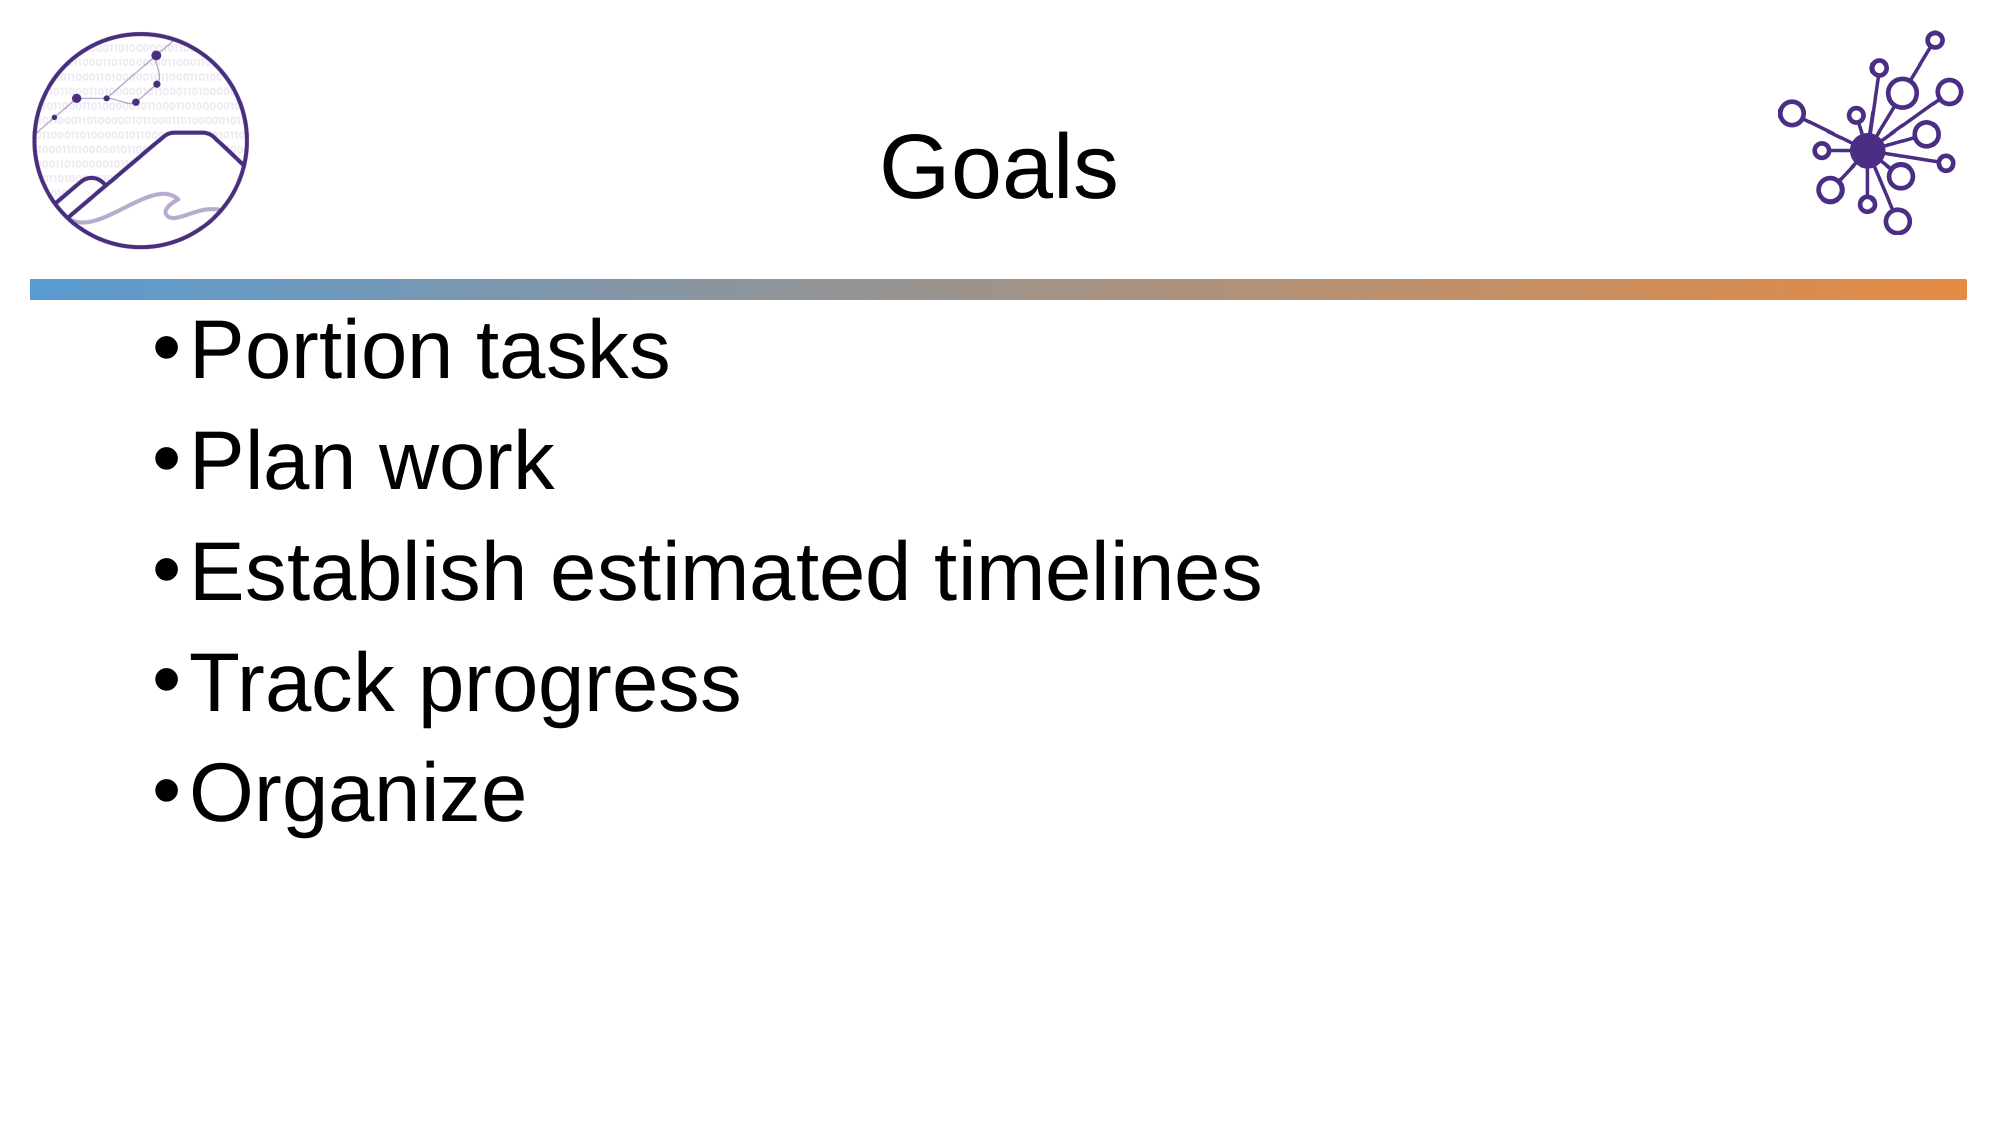

# Goals
Portion tasks
Plan work
Establish estimated timelines
Track progress
Organize